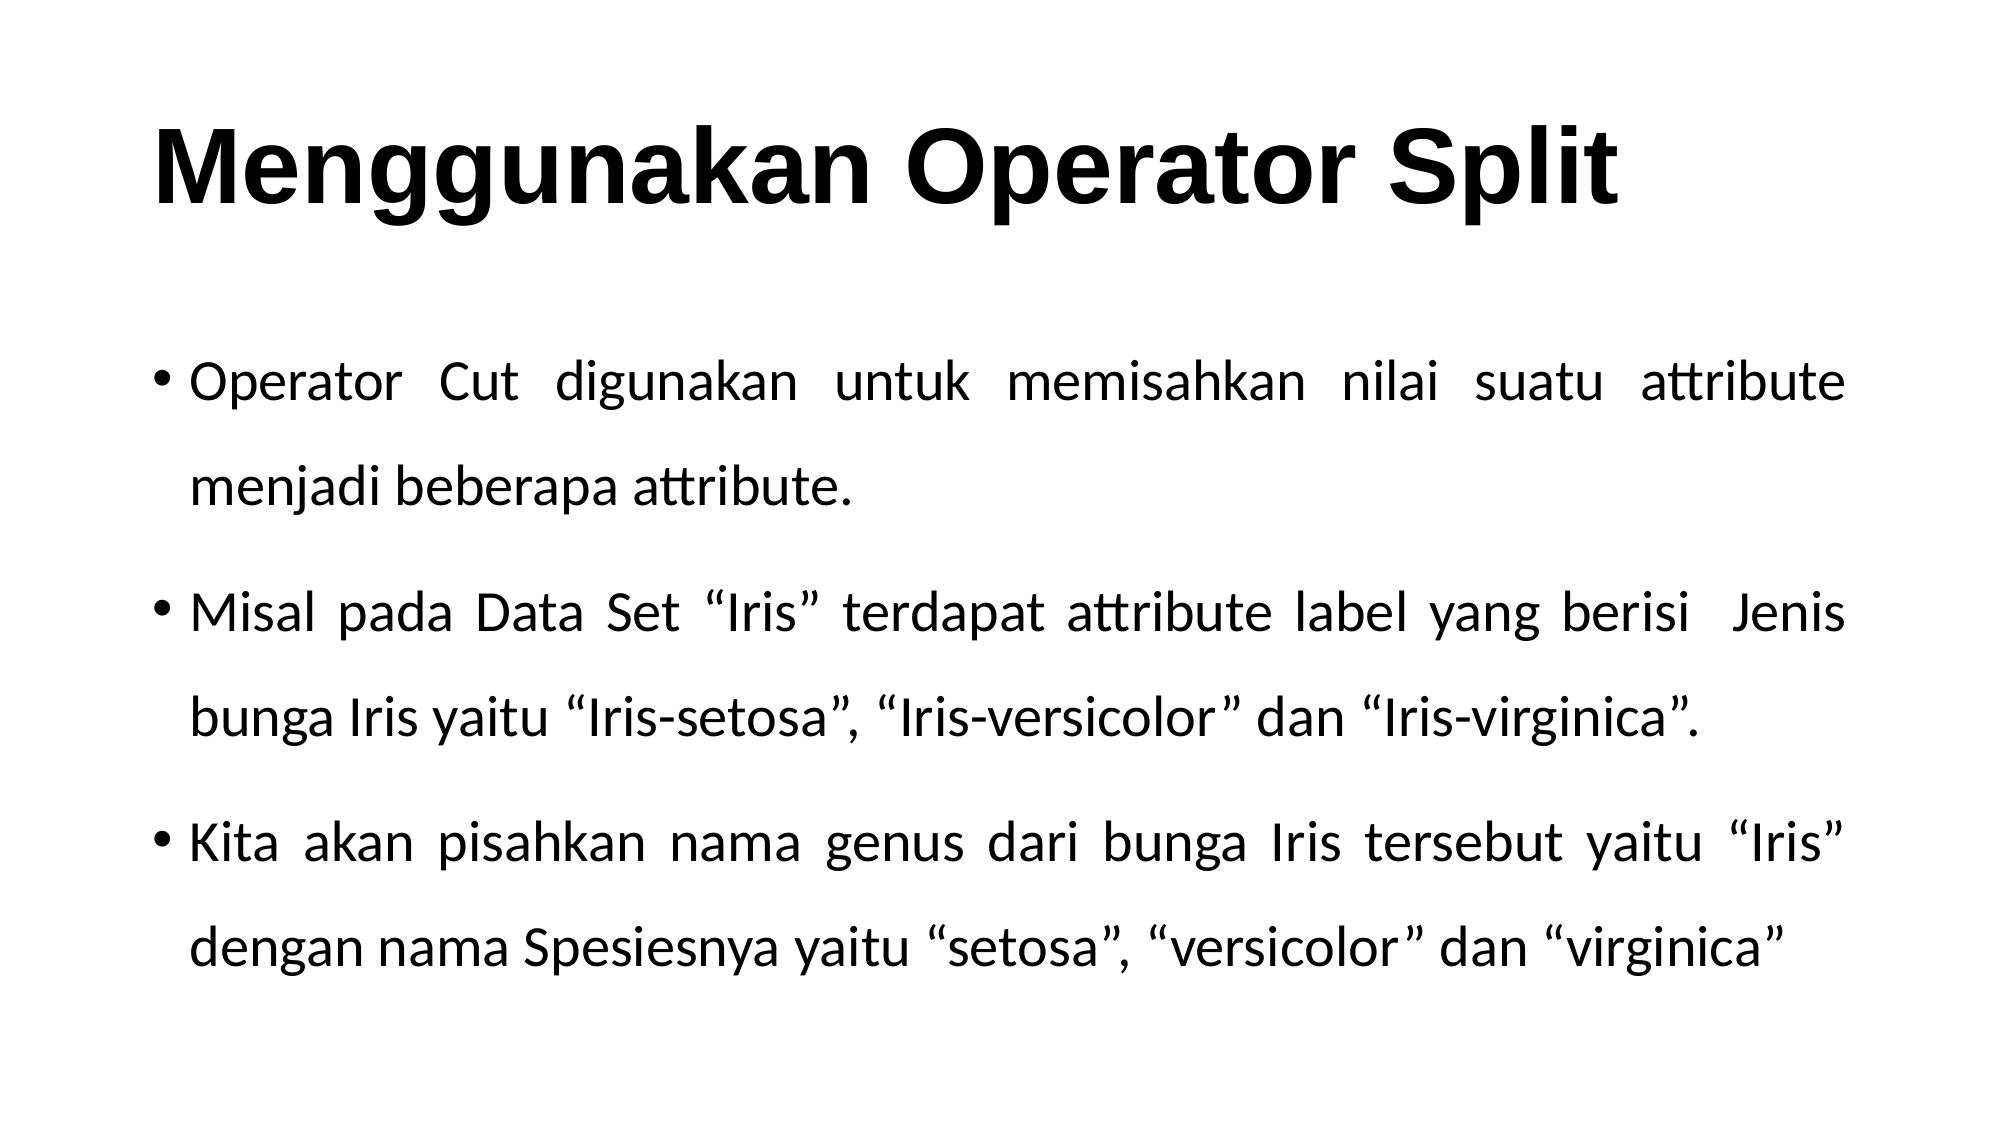

# Menggunakan Operator Split
Operator Cut digunakan untuk memisahkan nilai suatu attribute menjadi beberapa attribute.
Misal pada Data Set “Iris” terdapat attribute label yang berisi  Jenis bunga Iris yaitu “Iris-setosa”, “Iris-versicolor” dan “Iris-virginica”.
Kita akan pisahkan nama genus dari bunga Iris tersebut yaitu “Iris” dengan nama Spesiesnya yaitu “setosa”, “versicolor” dan “virginica”